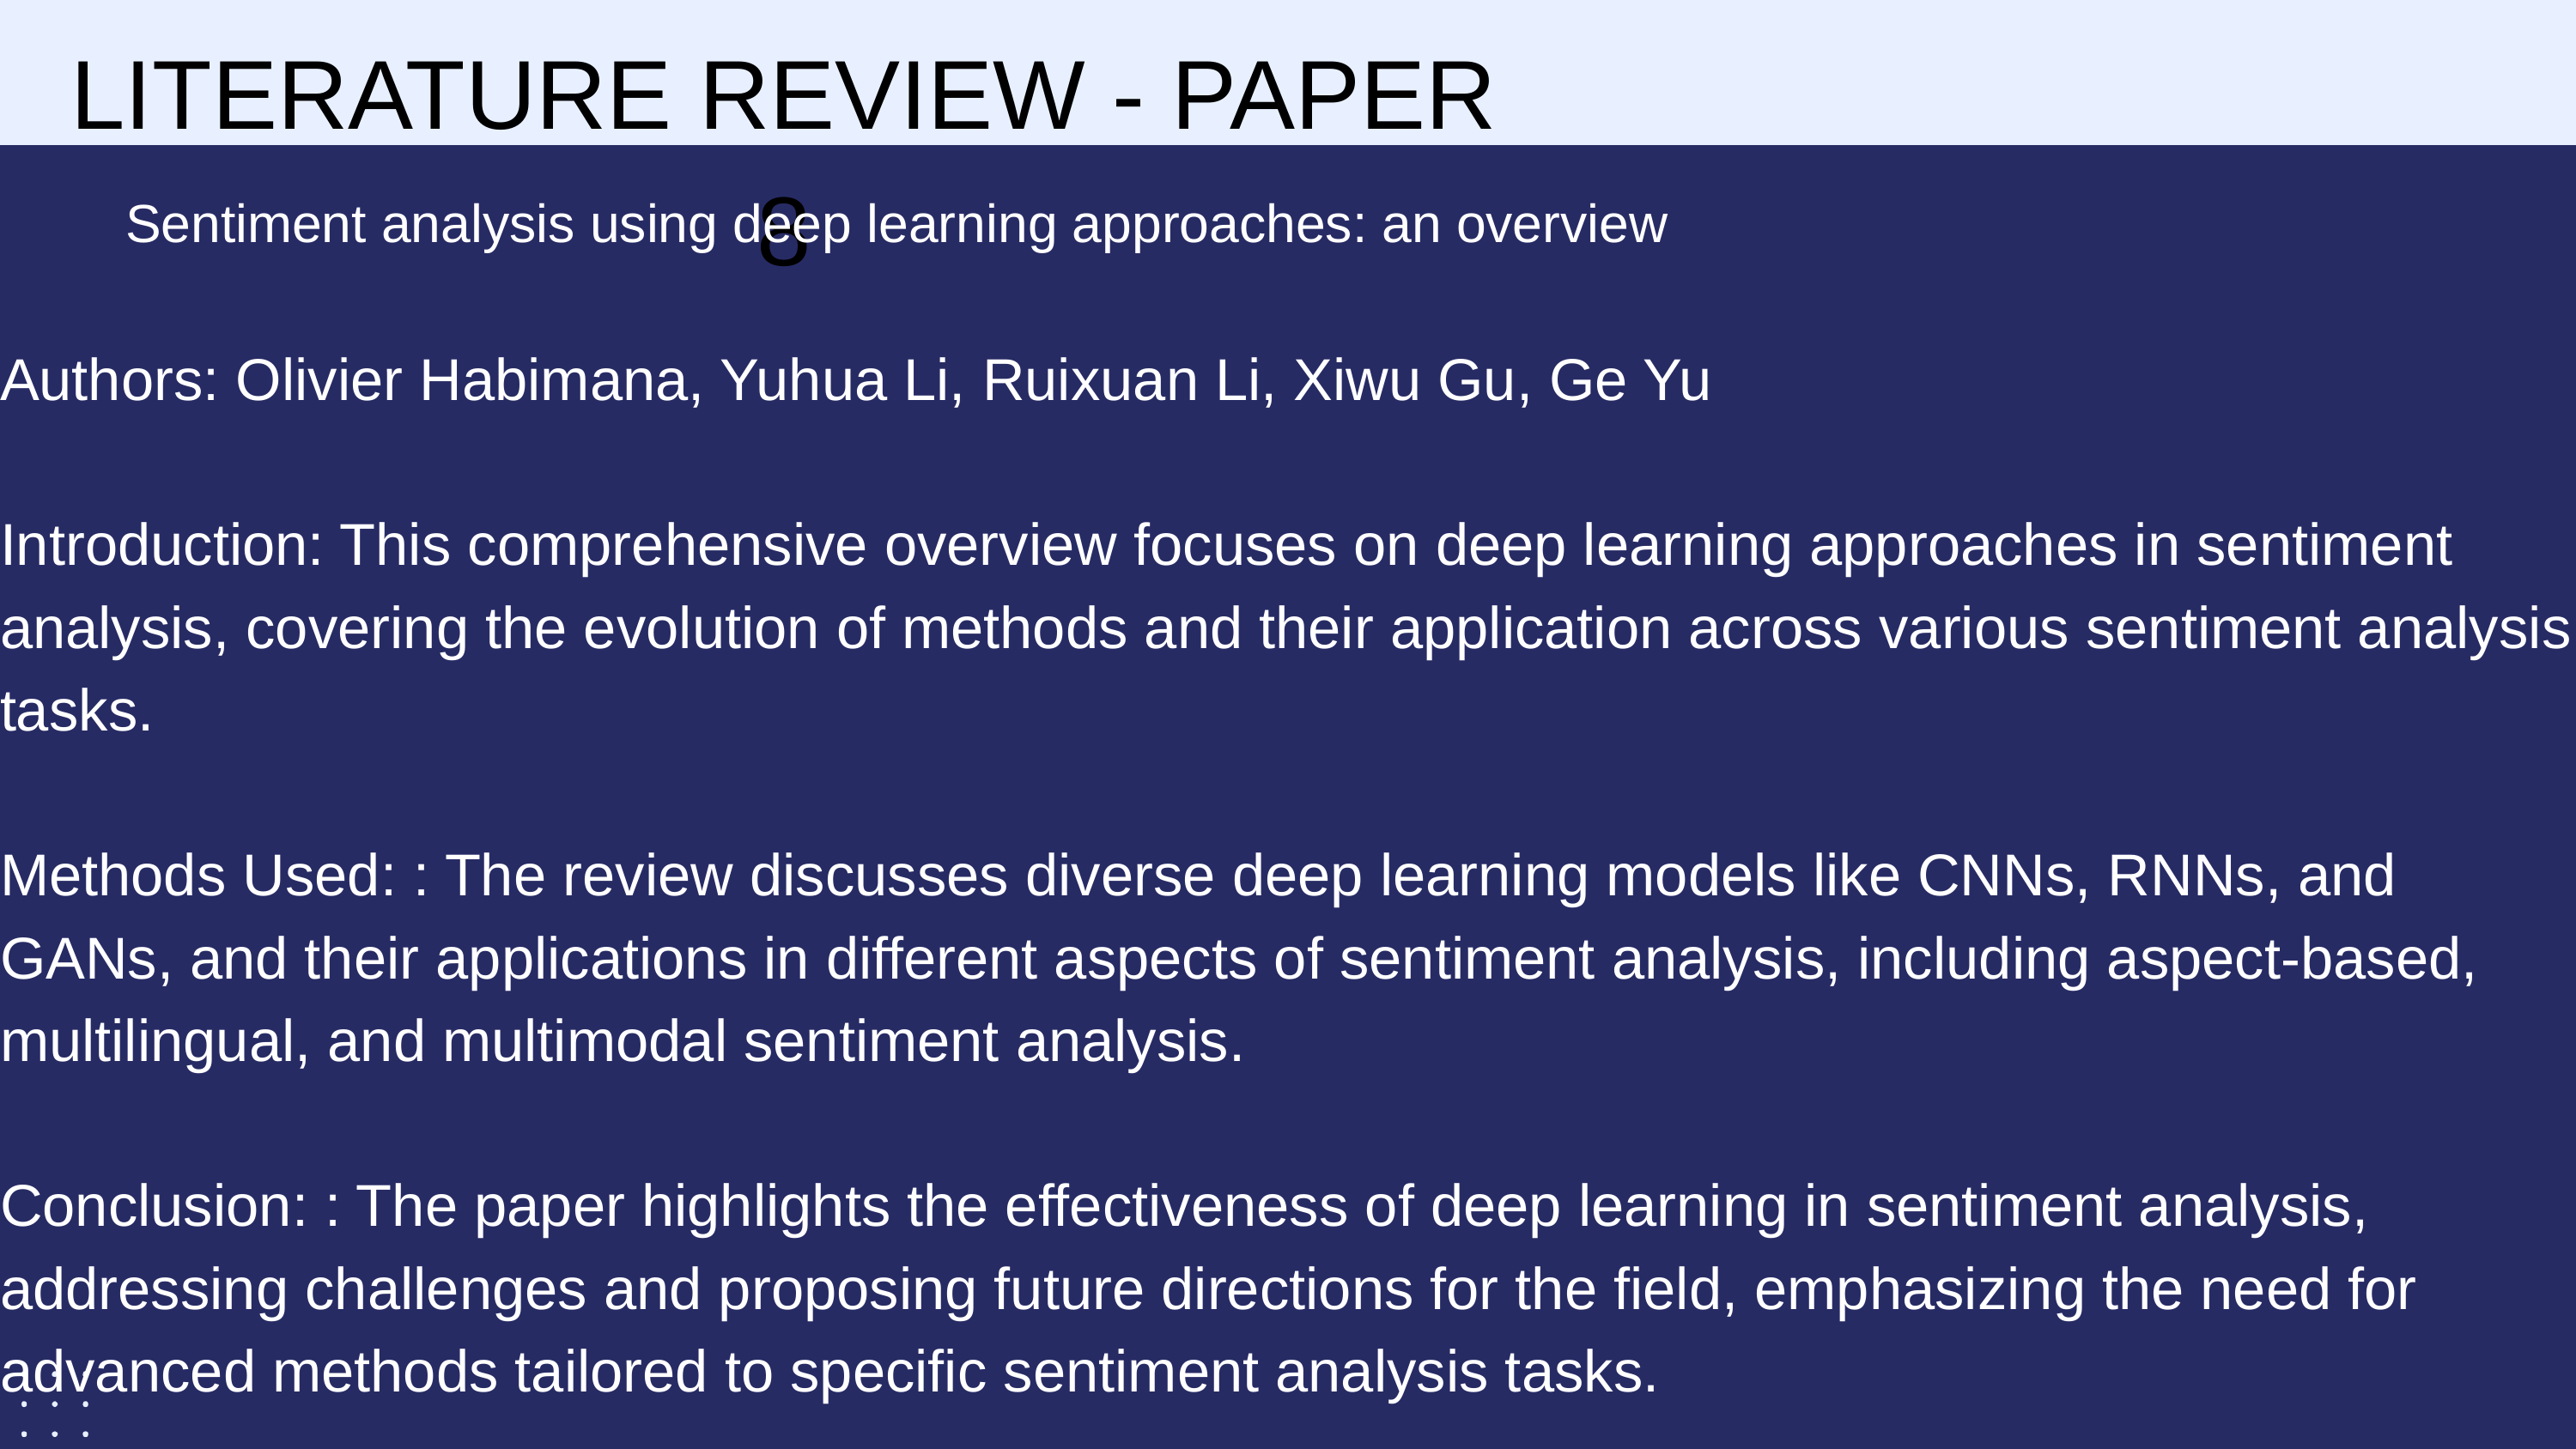

LITERATURE REVIEW - PAPER 8
Sentiment analysis using deep learning approaches: an overview
Authors: Olivier Habimana, Yuhua Li, Ruixuan Li, Xiwu Gu, Ge Yu

Introduction: This comprehensive overview focuses on deep learning approaches in sentiment analysis, covering the evolution of methods and their application across various sentiment analysis tasks.

Methods Used: : The review discusses diverse deep learning models like CNNs, RNNs, and GANs, and their applications in different aspects of sentiment analysis, including aspect-based, multilingual, and multimodal sentiment analysis.

Conclusion: : The paper highlights the effectiveness of deep learning in sentiment analysis, addressing challenges and proposing future directions for the field, emphasizing the need for advanced methods tailored to specific sentiment analysis tasks.